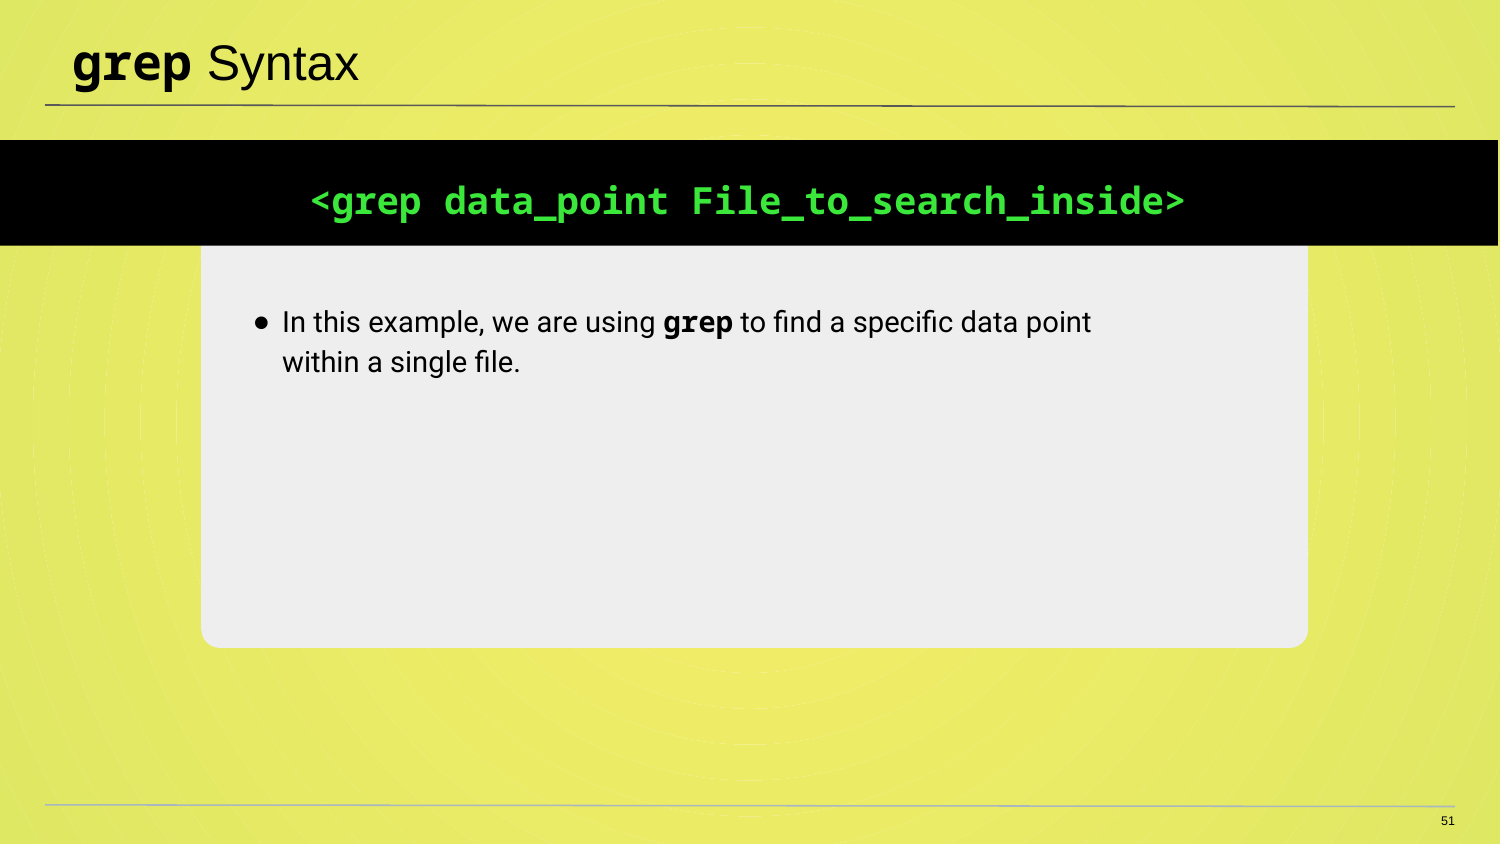

# grep Syntax
<grep data_point File_to_search_inside>

In this example, we are using grep to find a specific data point within a single file.
51